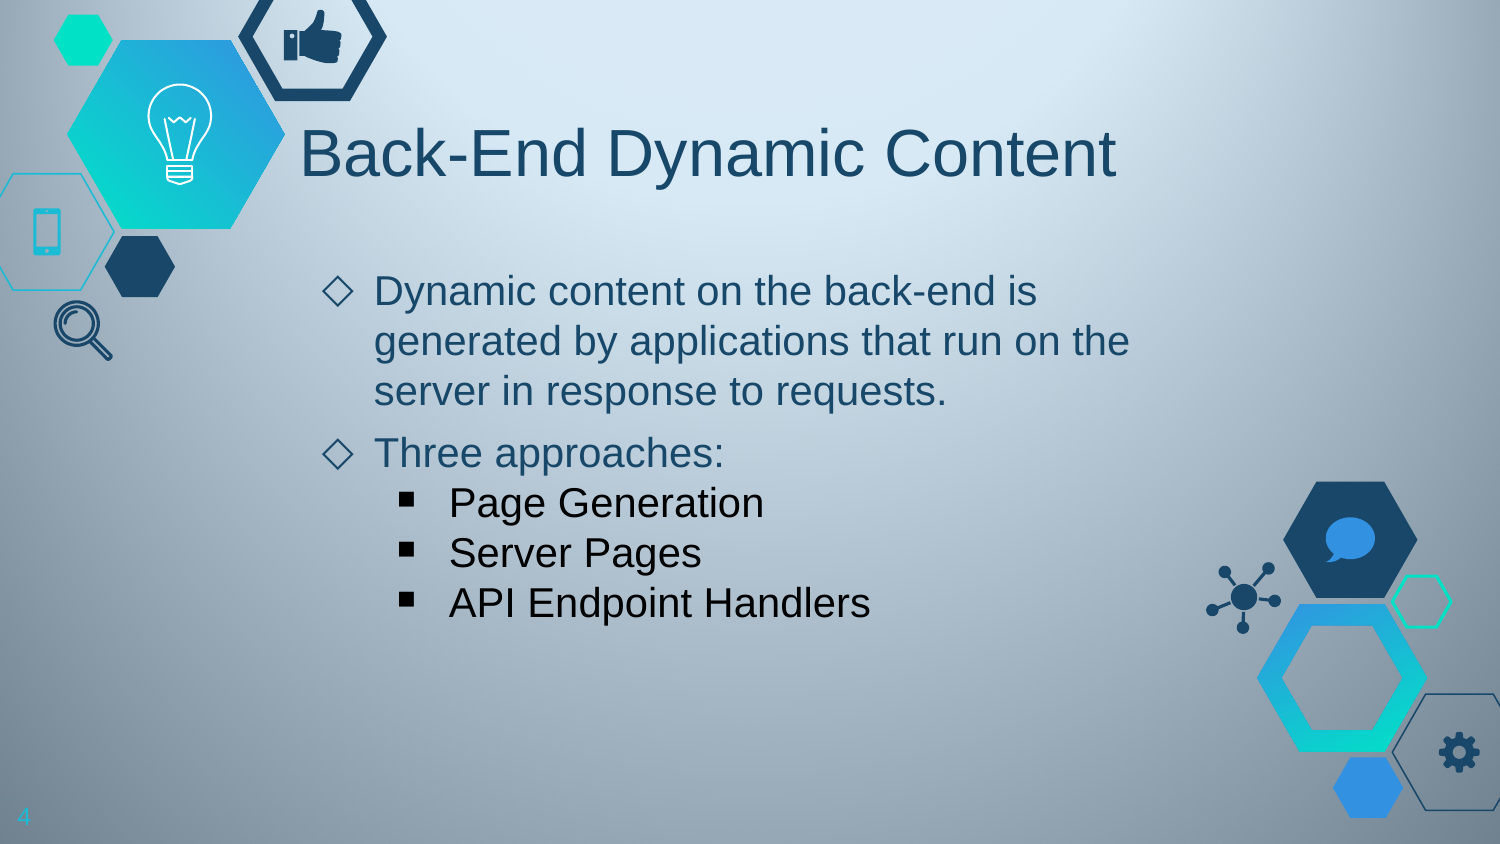

# Back-End Dynamic Content
Dynamic content on the back-end is generated by applications that run on the server in response to requests.
Three approaches:
Page Generation
Server Pages
API Endpoint Handlers
4